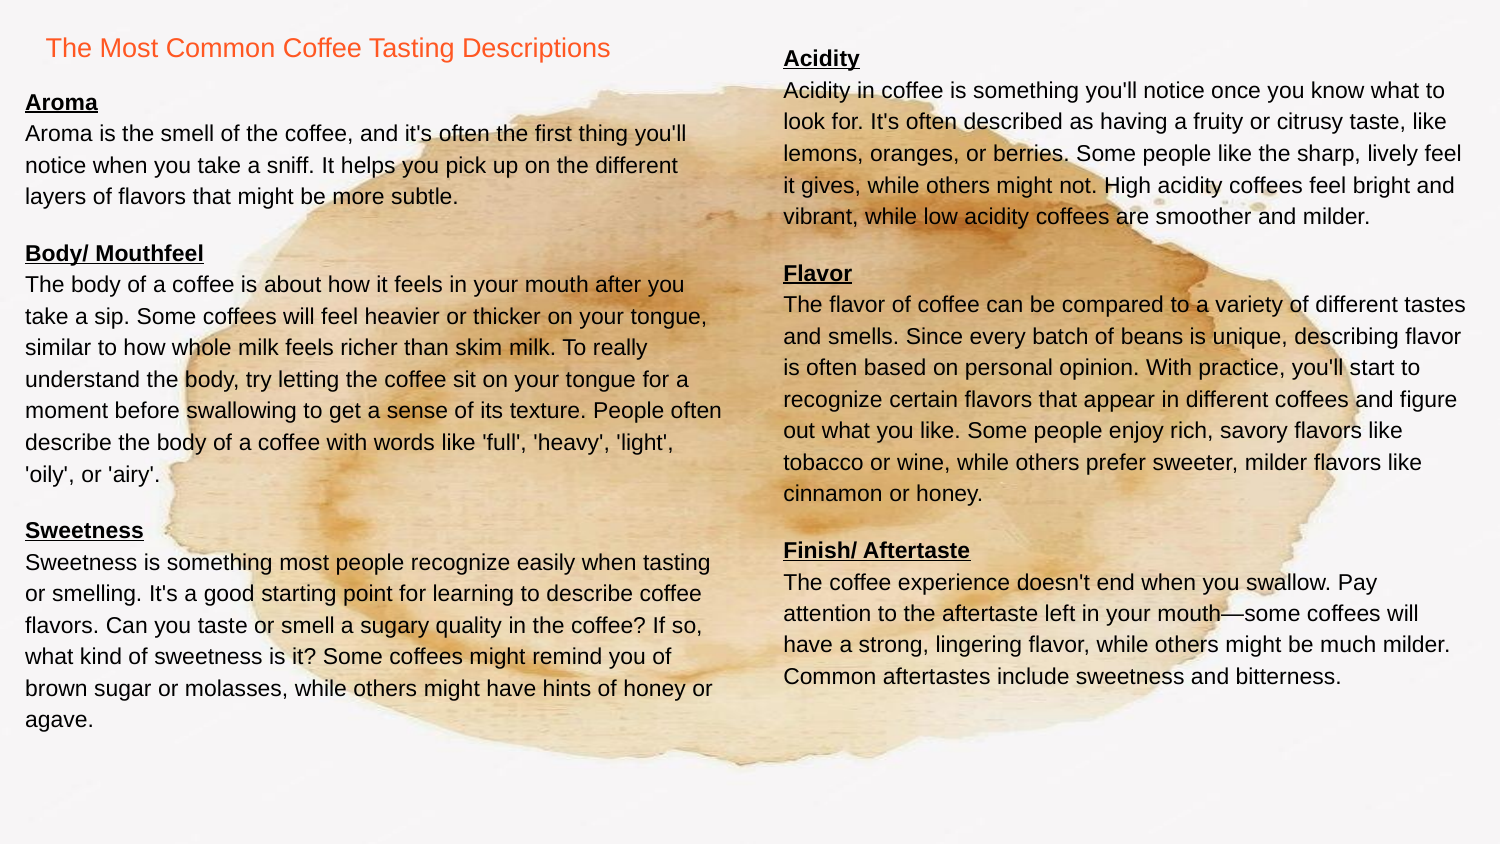

The Most Common Coffee Tasting Descriptions
Acidity
Acidity in coffee is something you'll notice once you know what to look for. It's often described as having a fruity or citrusy taste, like lemons, oranges, or berries. Some people like the sharp, lively feel it gives, while others might not. High acidity coffees feel bright and vibrant, while low acidity coffees are smoother and milder.
Flavor
The flavor of coffee can be compared to a variety of different tastes and smells. Since every batch of beans is unique, describing flavor is often based on personal opinion. With practice, you'll start to recognize certain flavors that appear in different coffees and figure out what you like. Some people enjoy rich, savory flavors like tobacco or wine, while others prefer sweeter, milder flavors like cinnamon or honey.
Finish/ Aftertaste
The coffee experience doesn't end when you swallow. Pay attention to the aftertaste left in your mouth—some coffees will have a strong, lingering flavor, while others might be much milder. Common aftertastes include sweetness and bitterness.
Aroma
Aroma is the smell of the coffee, and it's often the first thing you'll notice when you take a sniff. It helps you pick up on the different layers of flavors that might be more subtle.
Body/ Mouthfeel
The body of a coffee is about how it feels in your mouth after you take a sip. Some coffees will feel heavier or thicker on your tongue, similar to how whole milk feels richer than skim milk. To really understand the body, try letting the coffee sit on your tongue for a moment before swallowing to get a sense of its texture. People often describe the body of a coffee with words like 'full', 'heavy', 'light', 'oily', or 'airy'.
Sweetness
Sweetness is something most people recognize easily when tasting or smelling. It's a good starting point for learning to describe coffee flavors. Can you taste or smell a sugary quality in the coffee? If so, what kind of sweetness is it? Some coffees might remind you of brown sugar or molasses, while others might have hints of honey or agave.